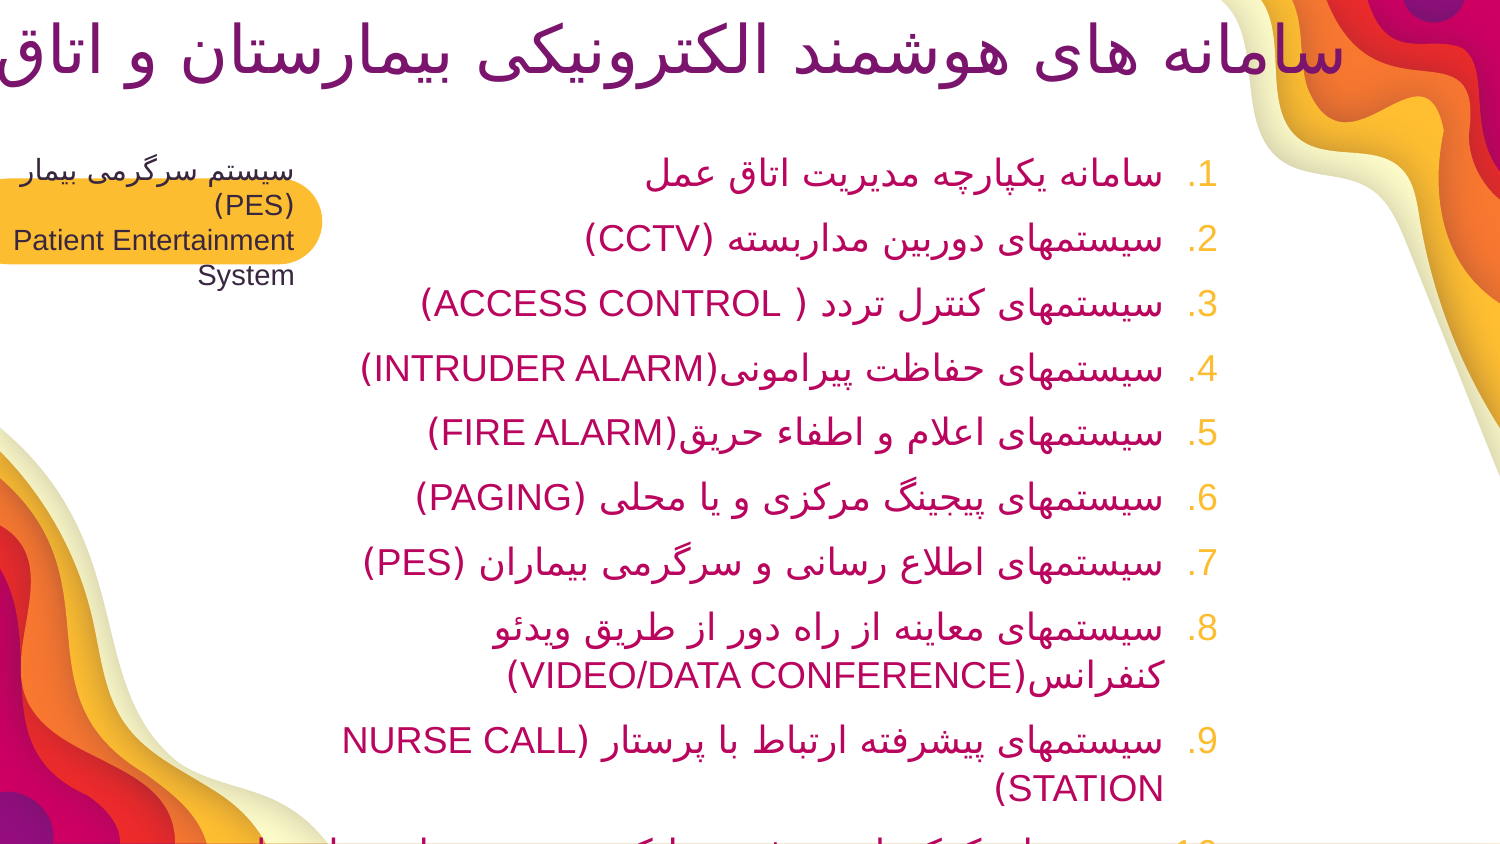

سامانه های هوشمند الکترونیکی بیمارستان و اتاق عمل
سامانه یکپارچه مدیریت اتاق عمل
سیستمهای دوربین مداربسته (CCTV)
سیستمهای کنترل تردد ( ACCESS CONTROL)
سیستمهای حفاظت پیرامونی(INTRUDER ALARM)
سیستمهای اعلام و اطفاء حریق(FIRE ALARM)
سیستمهای پیجینگ مرکزی و یا محلی (PAGING)
سیستمهای اطلاع رسانی و سرگرمی بیماران (PES)
سیستمهای معاینه از راه دور از طریق ویدئو کنفرانس(VIDEO/DATA CONFERENCE)
سیستمهای پیشرفته ارتباط با پرستار (NURSE CALL STATION)
سیستمهای کمک ناوبری فرود هلیکوپتر بر روی بام بیمارستان (NDB)

سیستم سرگرمی بیمار (PES)
Patient Entertainment System